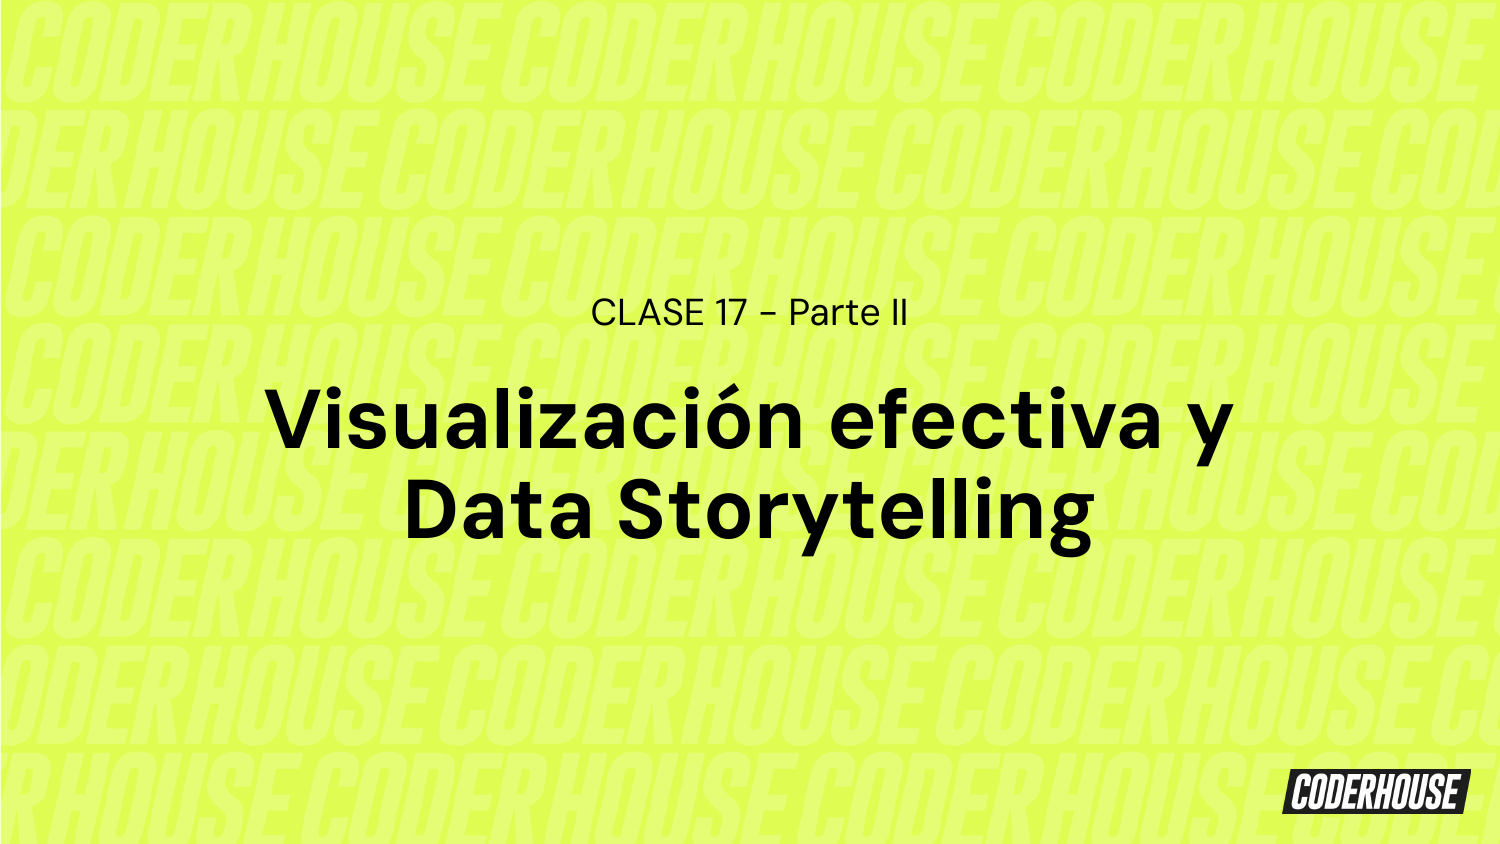

CLASE 17 - Parte II
Visualización efectiva y Data Storytelling